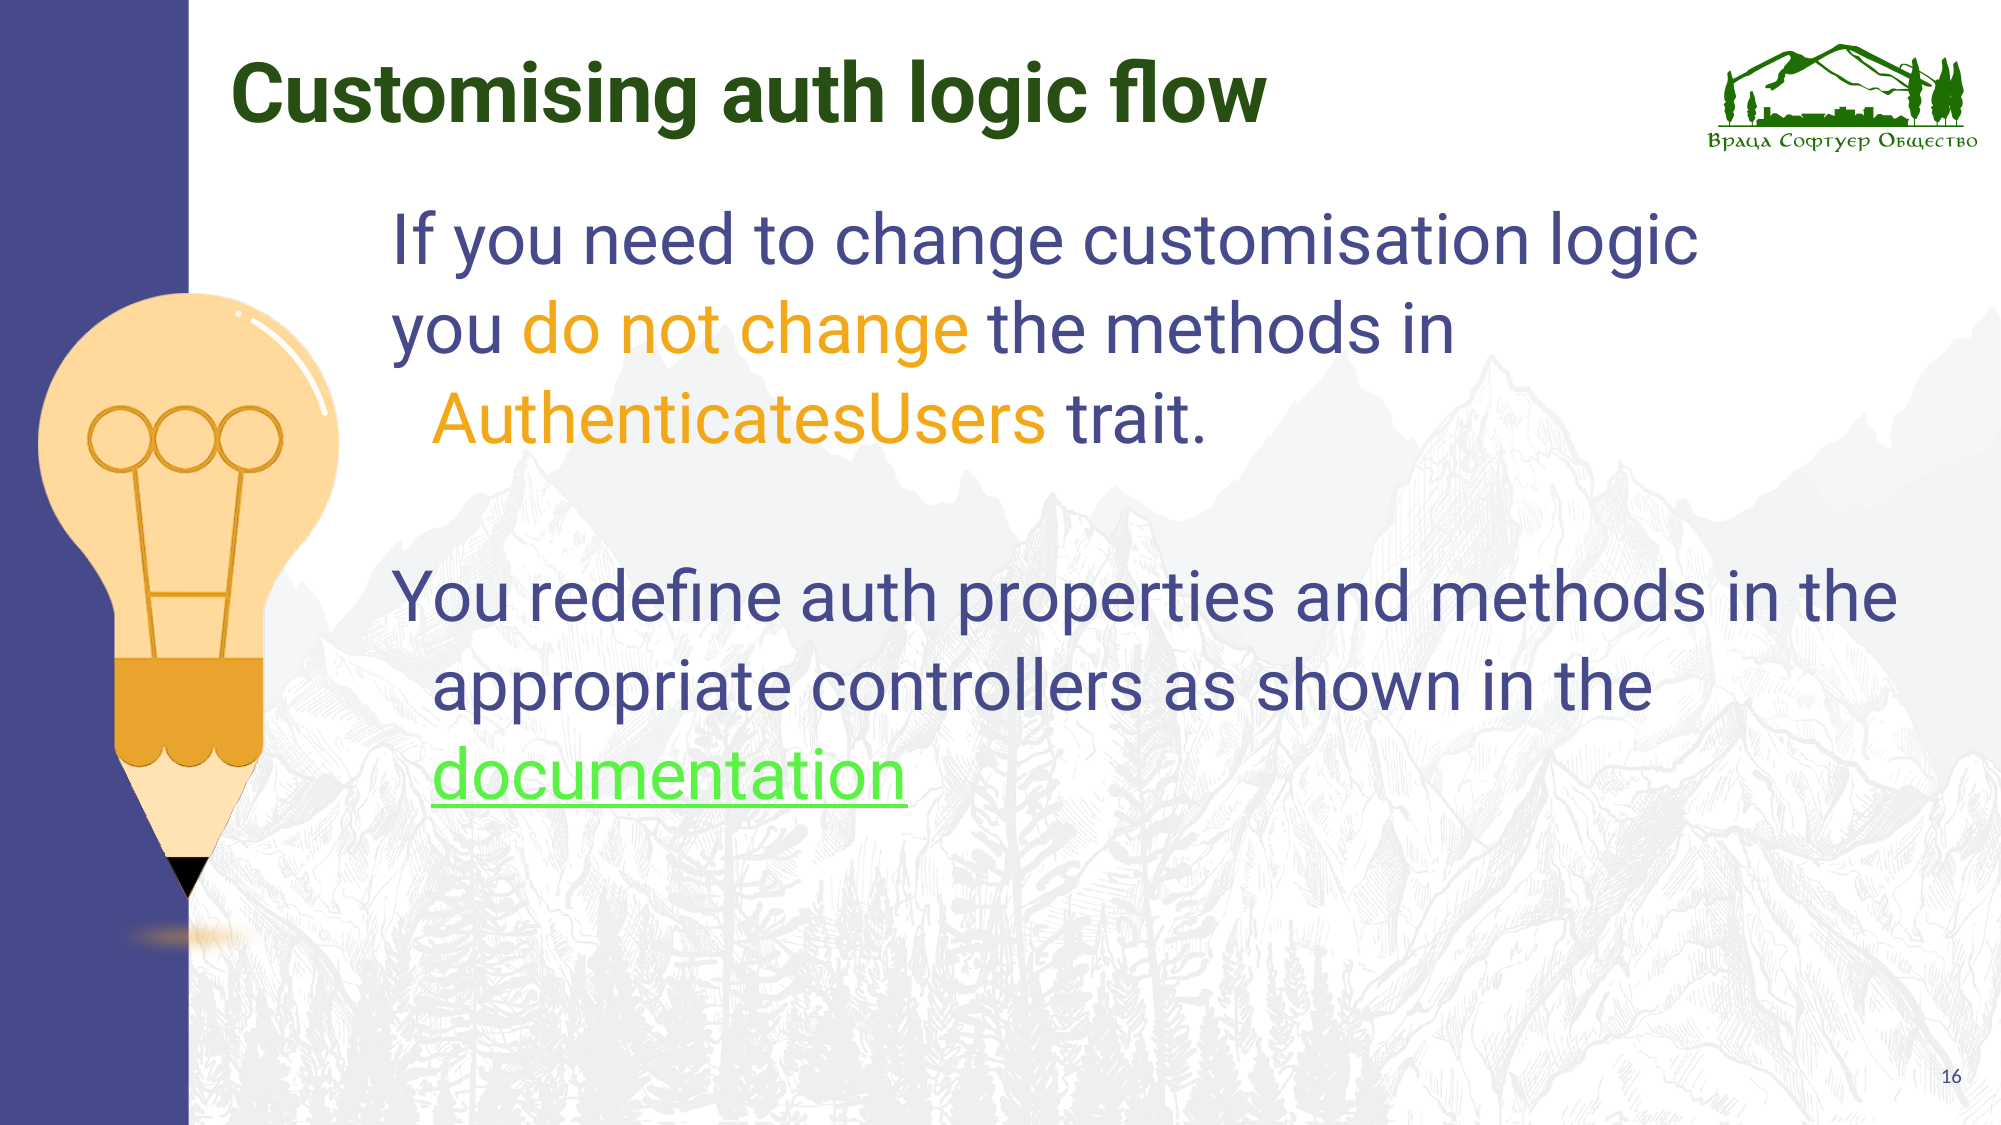

# Customising auth logic flow
If you need to change customisation logic
you do not change the methods in AuthenticatesUsers trait.

You redefine auth properties and methods in the appropriate controllers as shown in the documentation
16